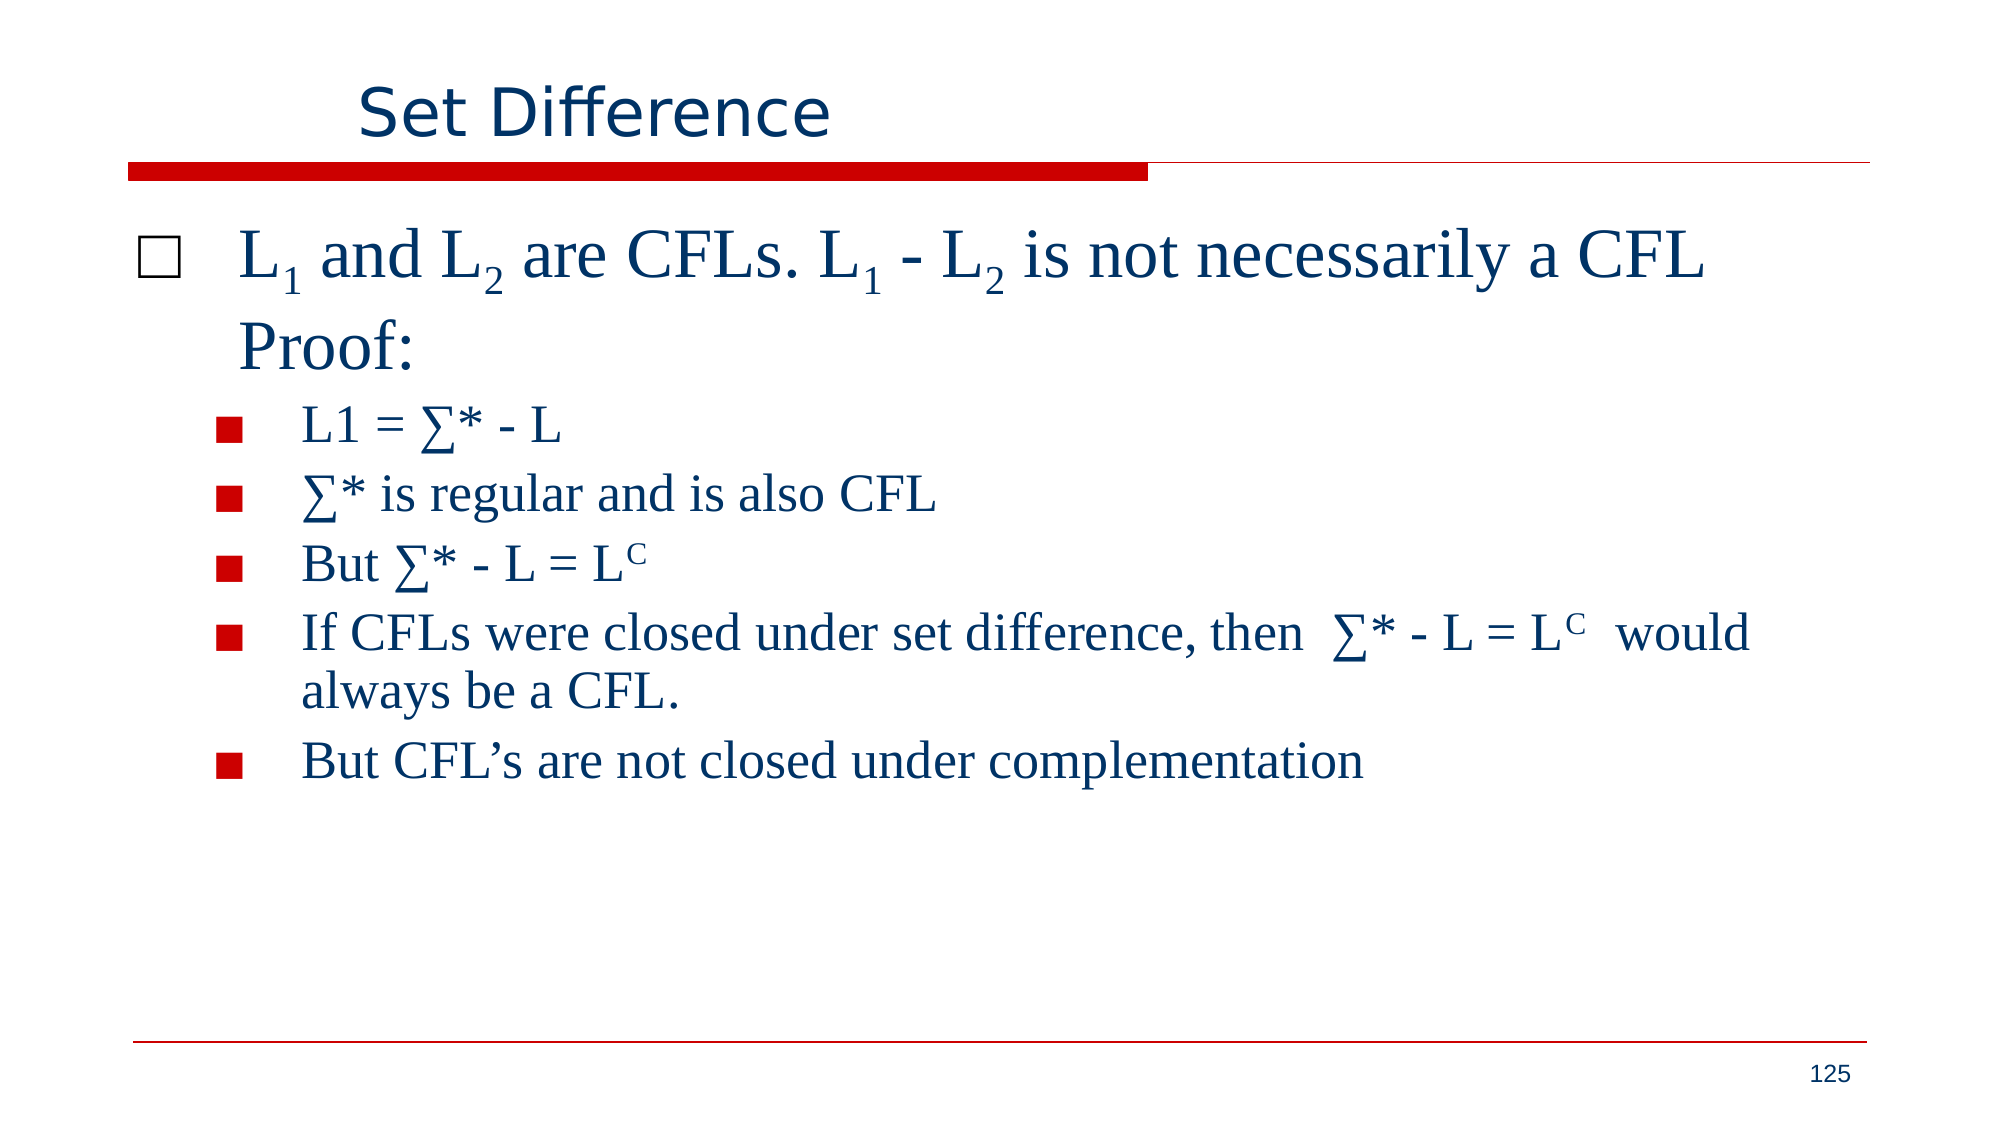

# Set Difference
L1 and L2 are CFLs. L1 - L2 is not necessarily a CFL
	Proof:
L1 = ∑* - L
∑* is regular and is also CFL
But ∑* - L = LC
If CFLs were closed under set difference, then  ∑* - L = LC   would always be a CFL.
But CFL’s are not closed under complementation
125